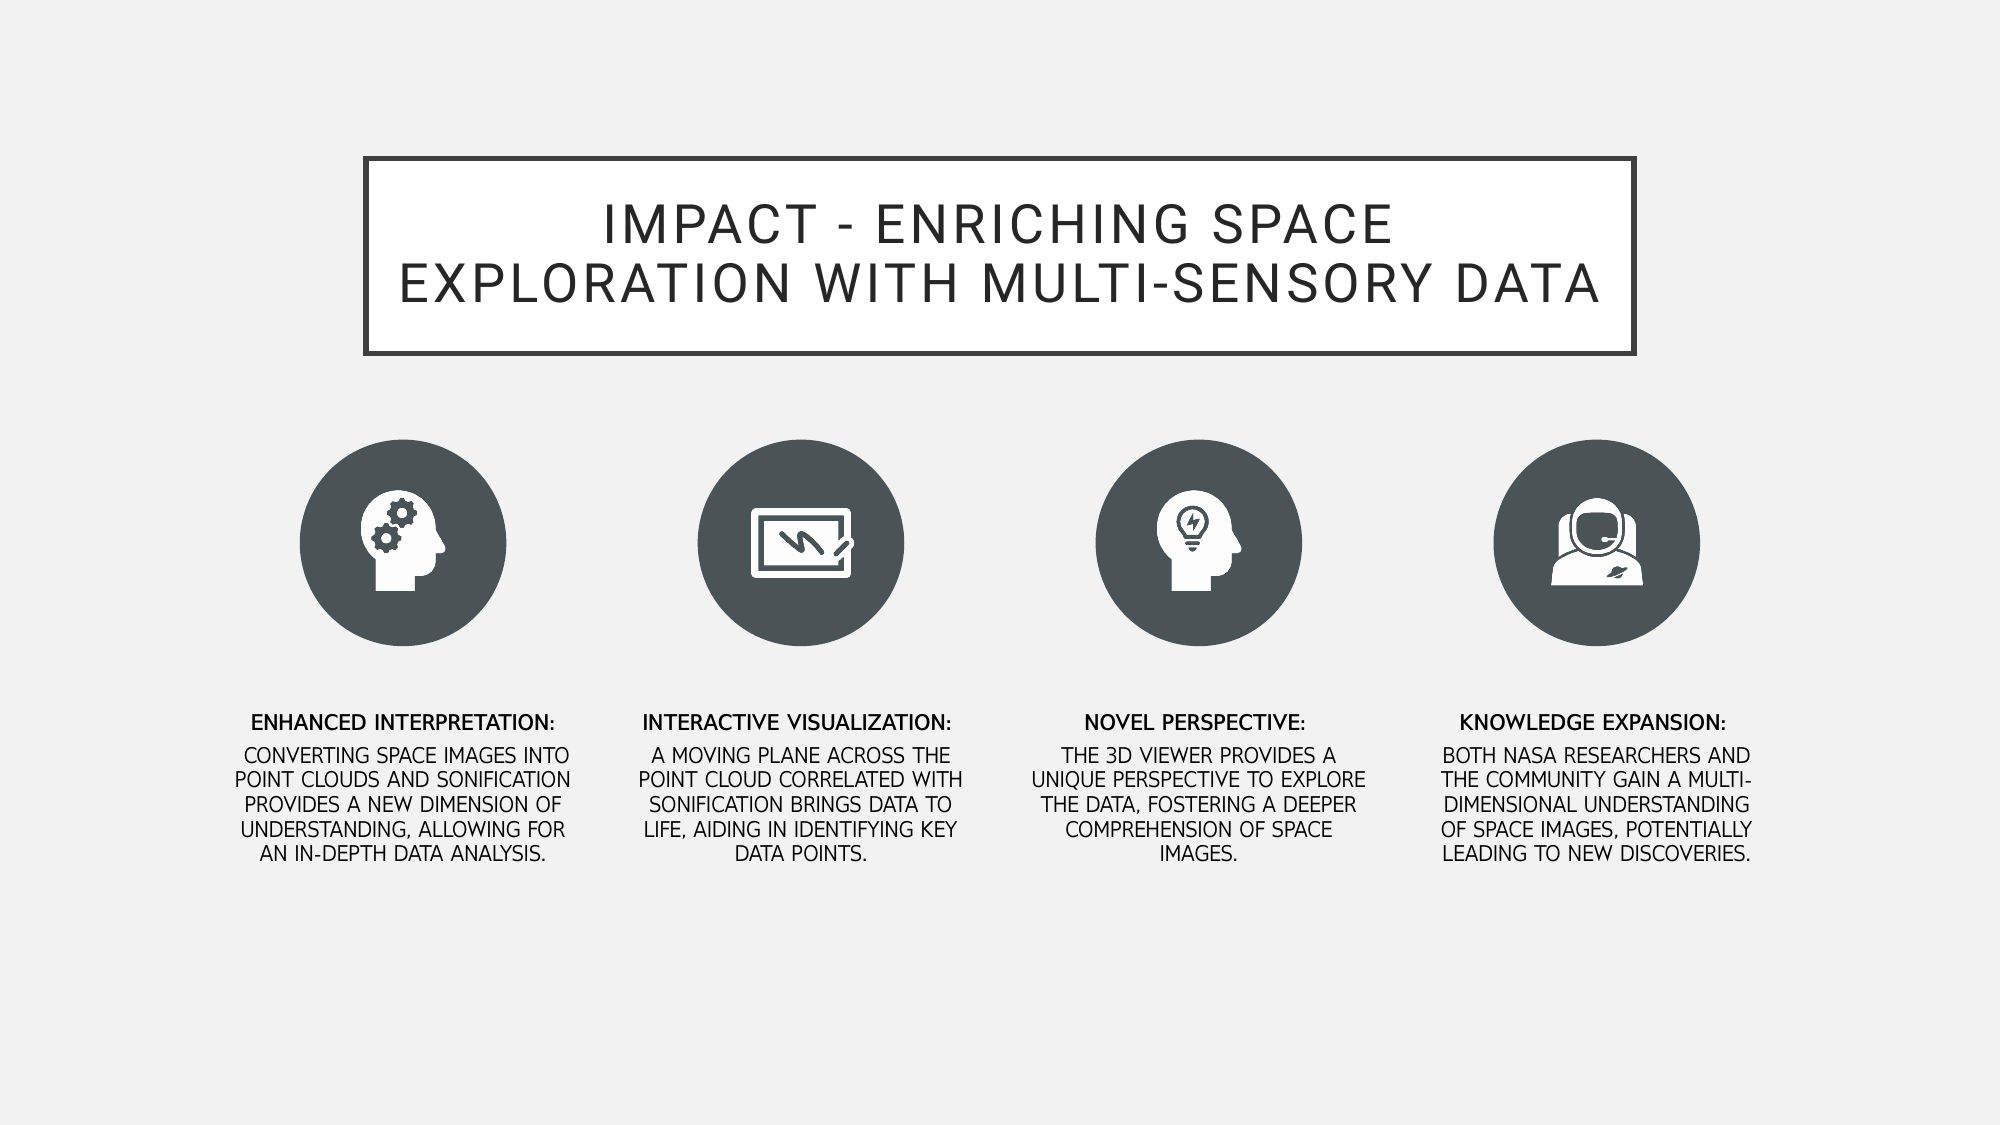

# IMPACT - Enriching Space Exploration with Multi-Sensory Data
Enhanced Interpretation:
 Converting space images into point clouds and sonification provides a new dimension of understanding, allowing for an in-depth data analysis.
Interactive Visualization:
A moving plane across the point cloud correlated with sonification brings data to life, aiding in identifying key data points.
Novel Perspective:
The 3D viewer provides a unique perspective to explore the data, fostering a deeper comprehension of space images.
Knowledge Expansion:
Both NASA researchers and the community gain a multi-dimensional understanding of space images, potentially leading to new discoveries.